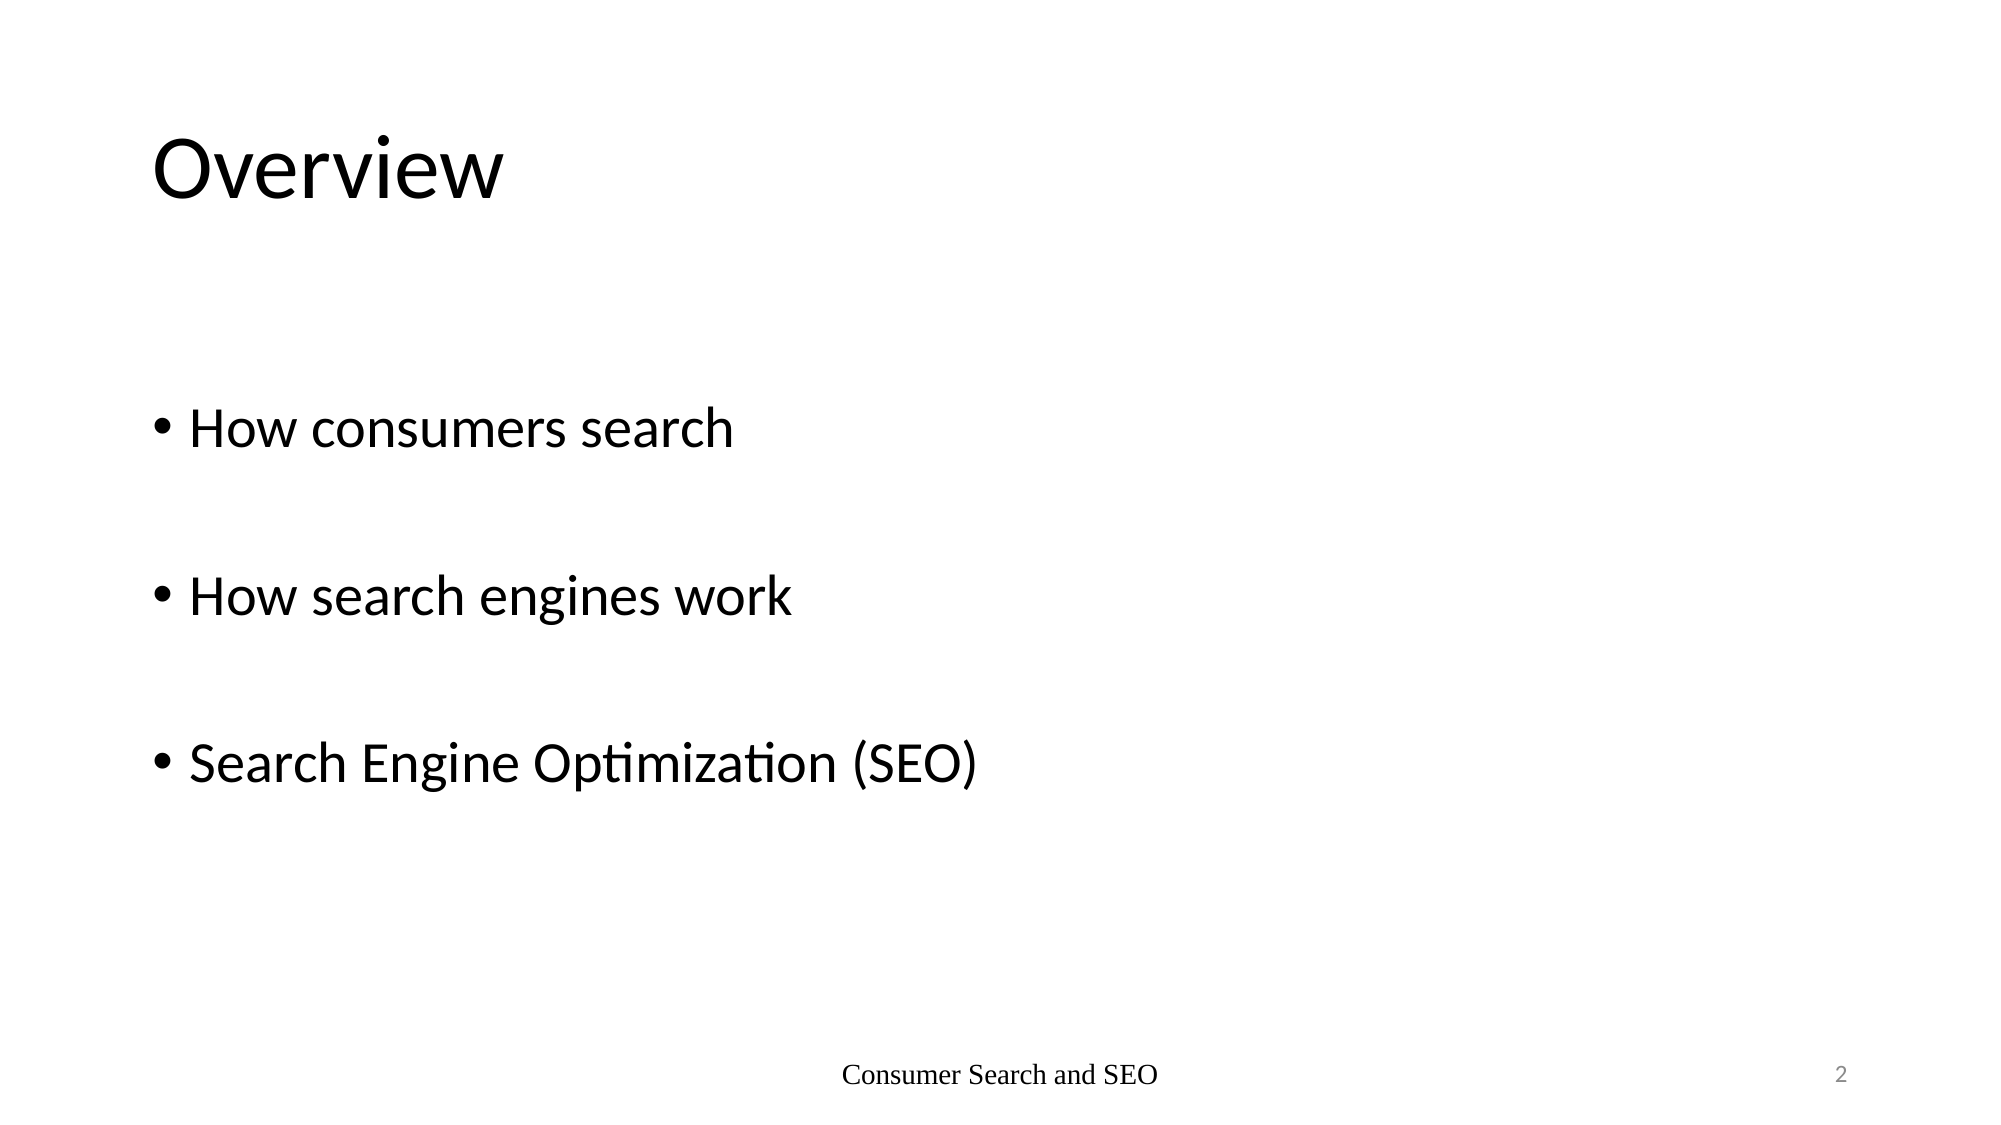

# Overview

How consumers search

How search engines work

Search Engine Optimization (SEO)

Consumer Search and SEO
2